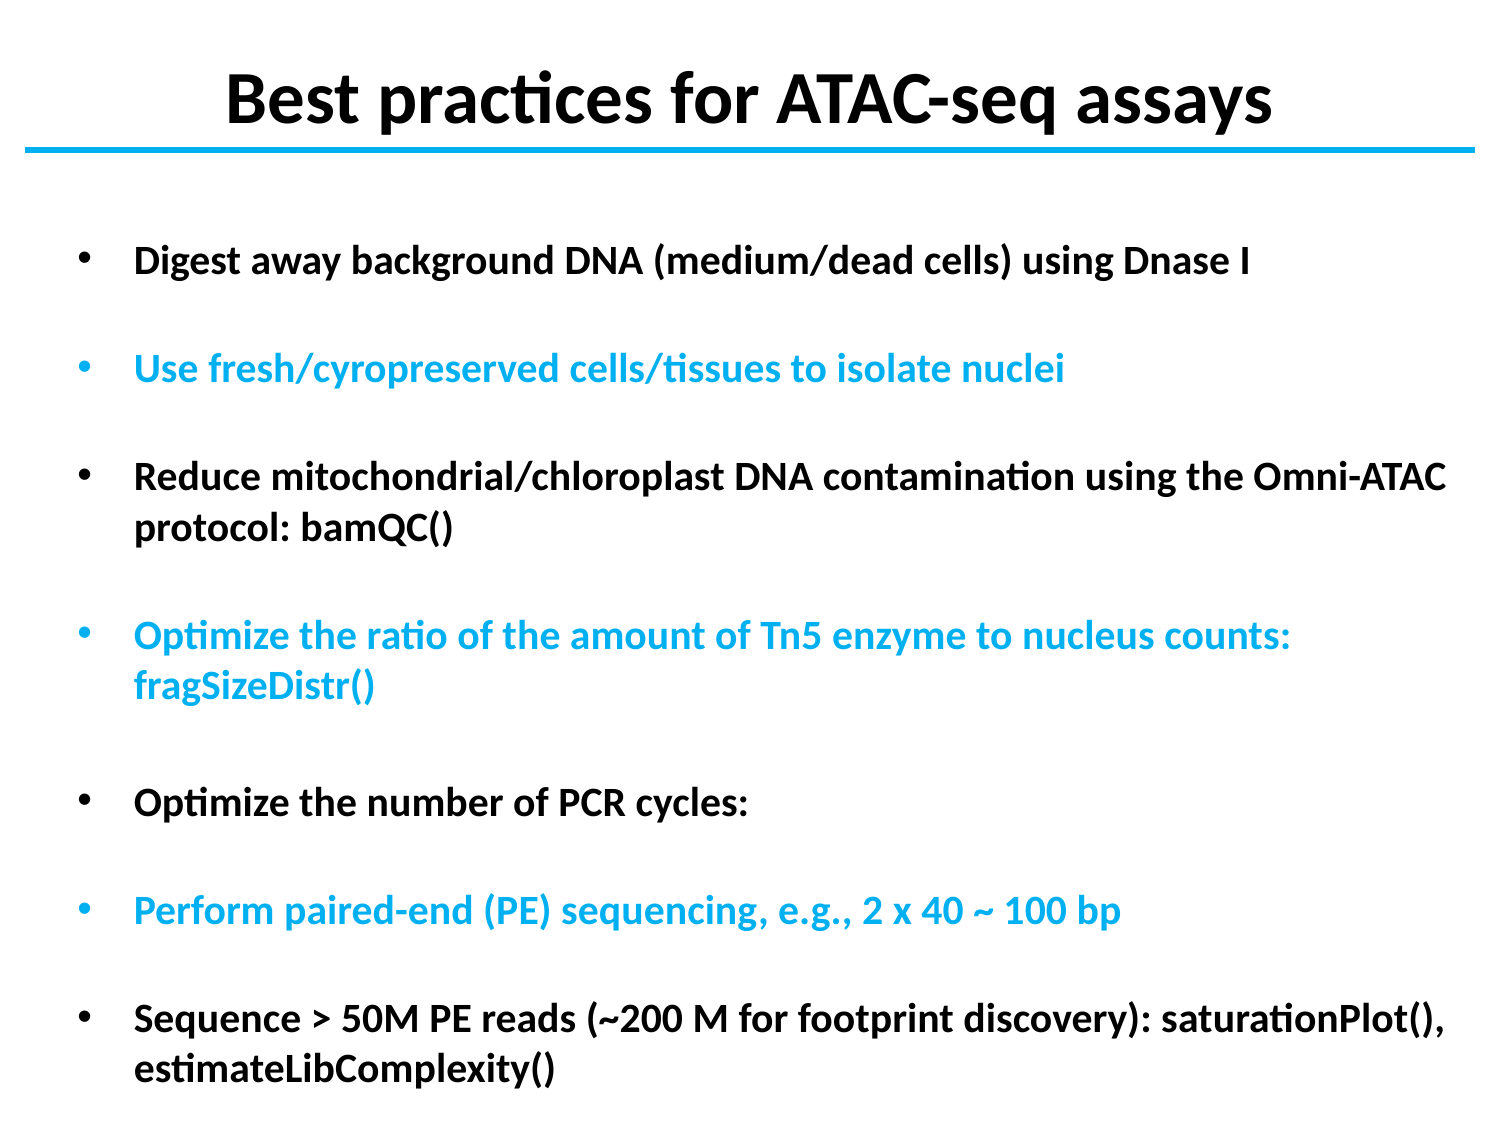

# Best practices for ATAC-seq assays
Digest away background DNA (medium/dead cells) using Dnase I
Use fresh/cyropreserved cells/tissues to isolate nuclei
Reduce mitochondrial/chloroplast DNA contamination using the Omni-ATAC protocol: bamQC()
Optimize the ratio of the amount of Tn5 enzyme to nucleus counts: fragSizeDistr()

Optimize the number of PCR cycles:
Perform paired-end (PE) sequencing, e.g., 2 x 40 ~ 100 bp
Sequence > 50M PE reads (~200 M for footprint discovery): saturationPlot(), estimateLibComplexity()